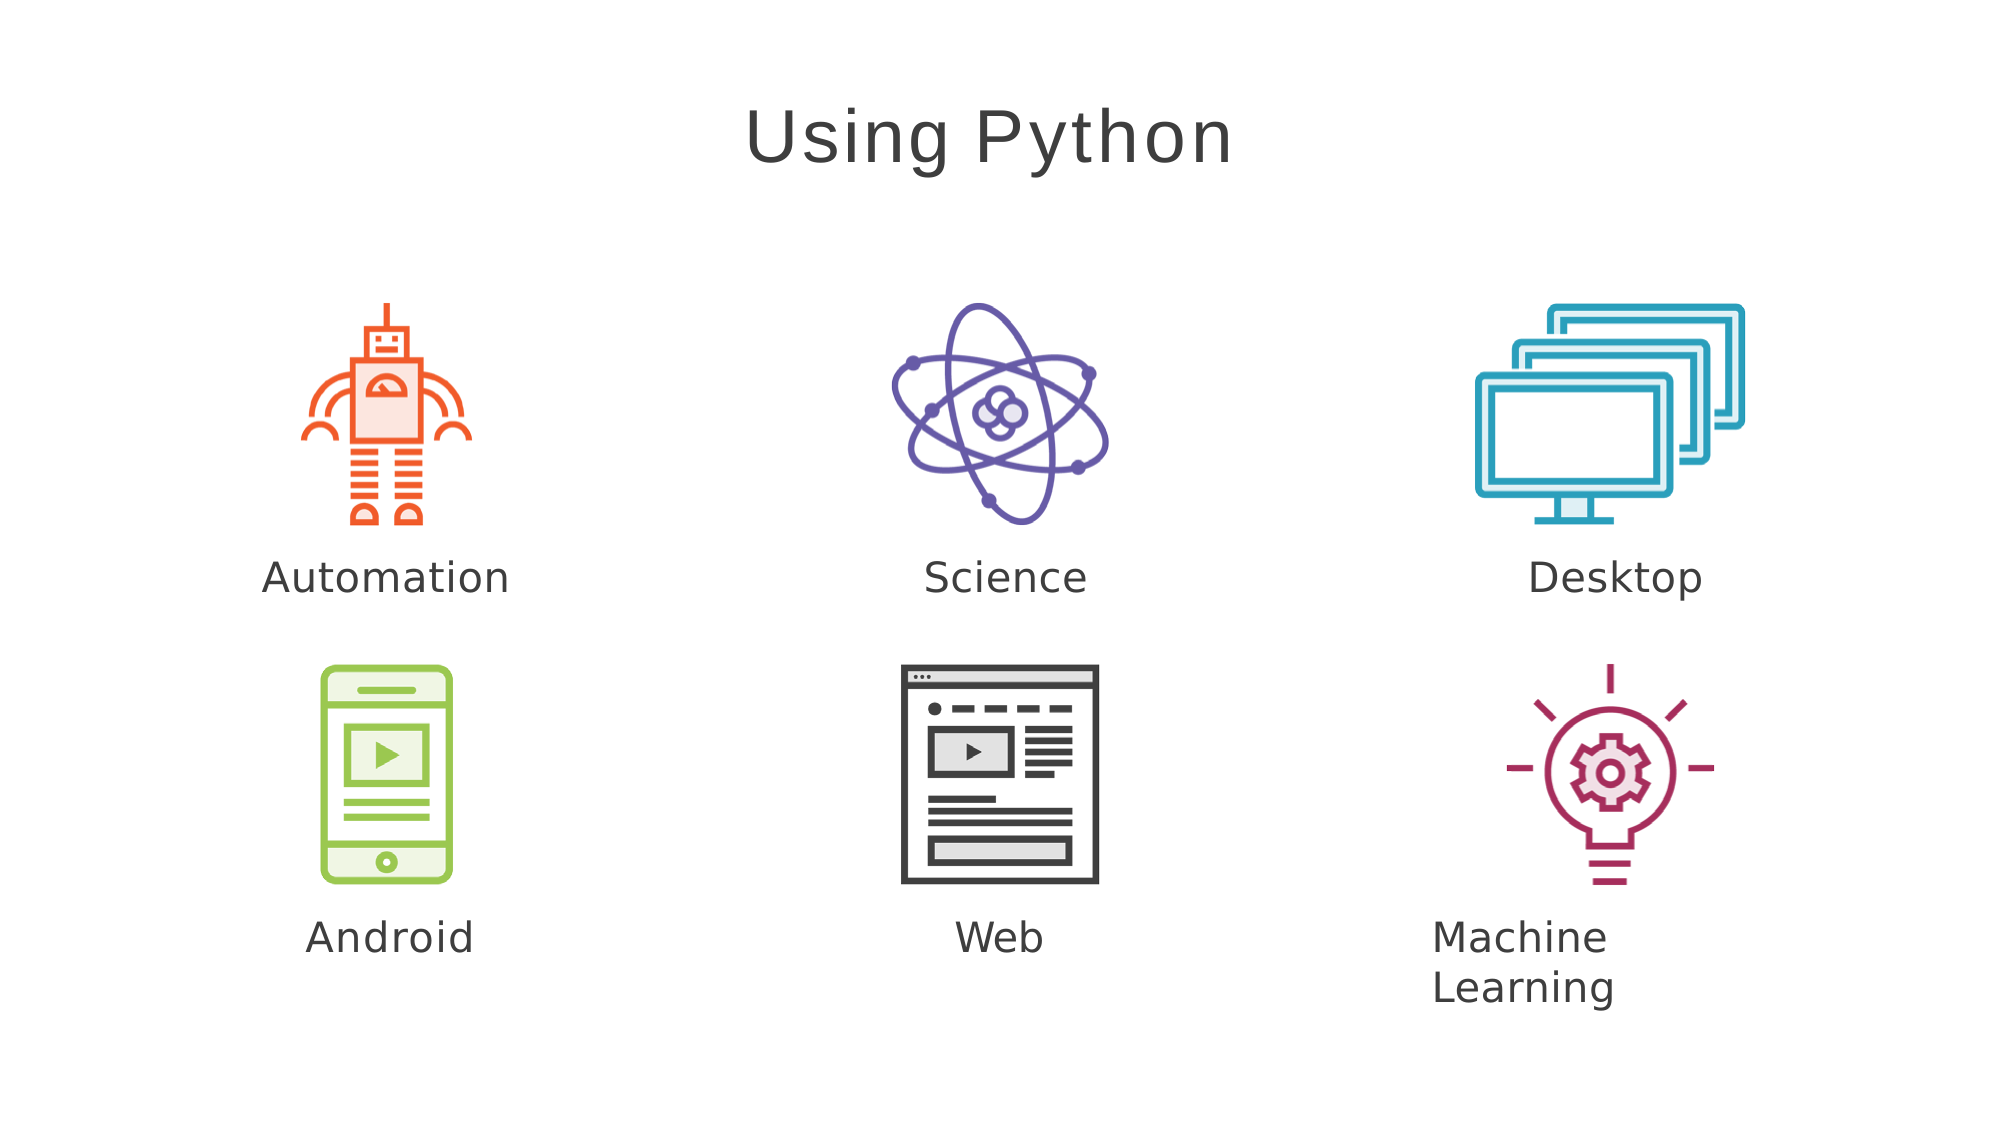

# Using Python

Automation
Science
Desktop

Android
Web
Machine Learning